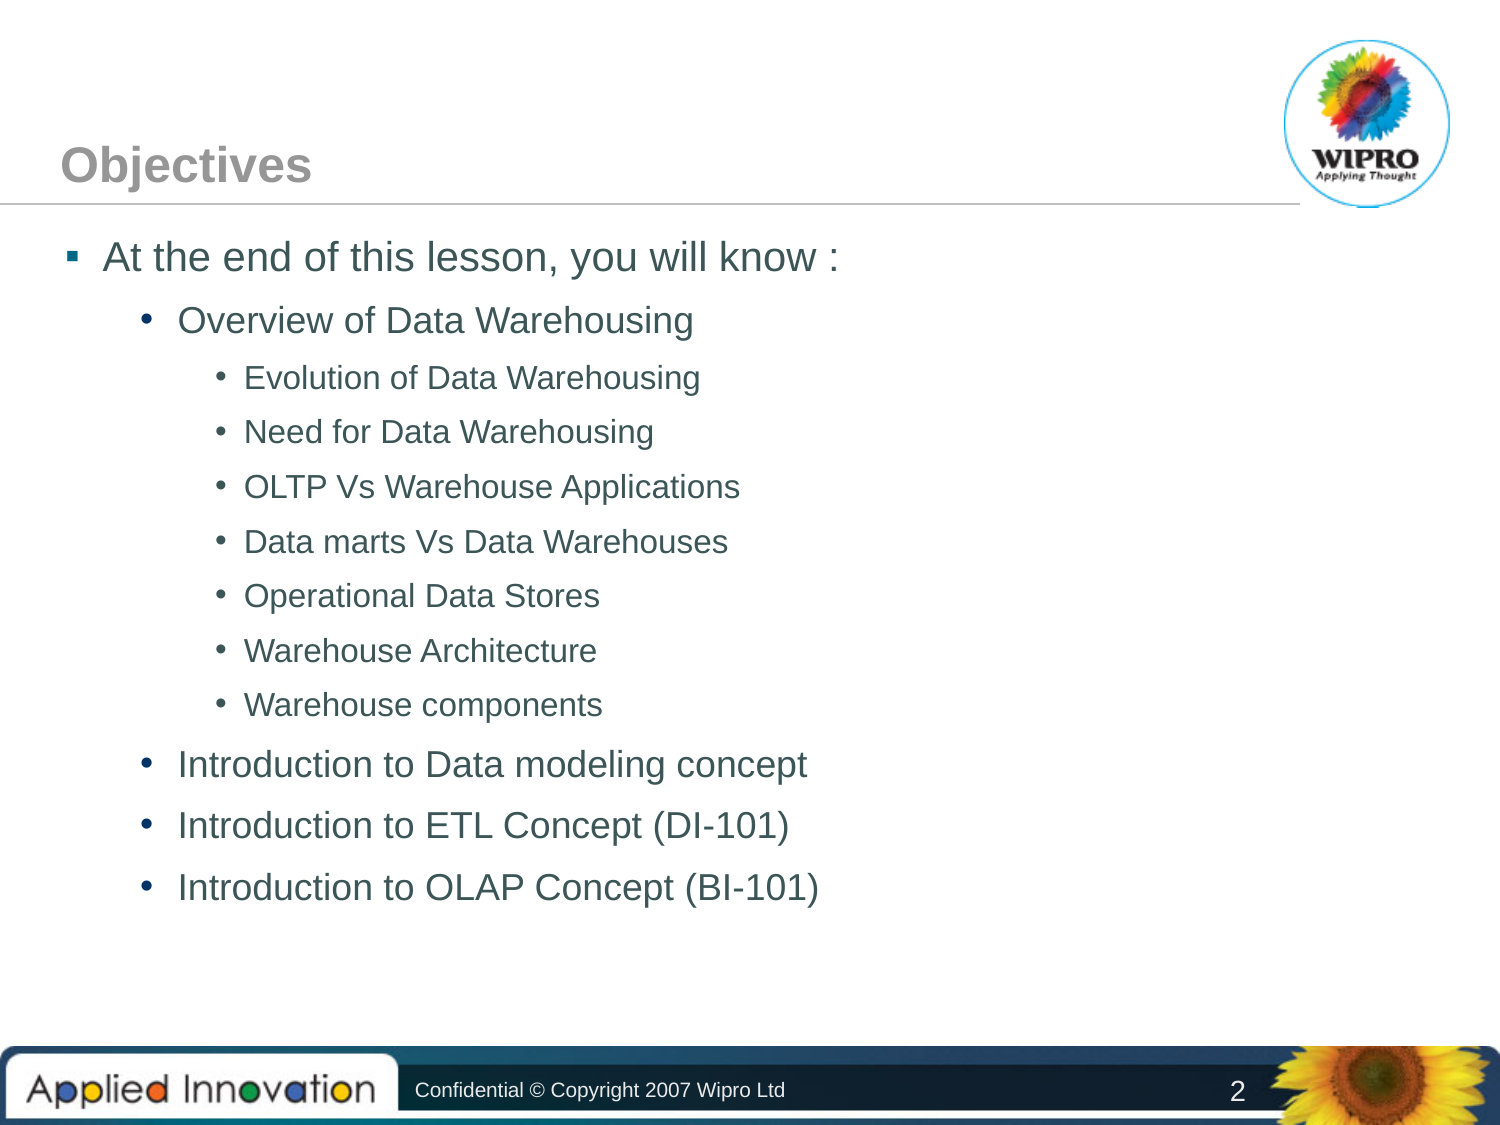

Objectives
At the end of this lesson, you will know :
Overview of Data Warehousing
Evolution of Data Warehousing
Need for Data Warehousing
OLTP Vs Warehouse Applications
Data marts Vs Data Warehouses
Operational Data Stores
Warehouse Architecture
Warehouse components
Introduction to Data modeling concept
Introduction to ETL Concept (DI-101)
Introduction to OLAP Concept (BI-101)
Confidential © Copyright 2007 Wipro Ltd